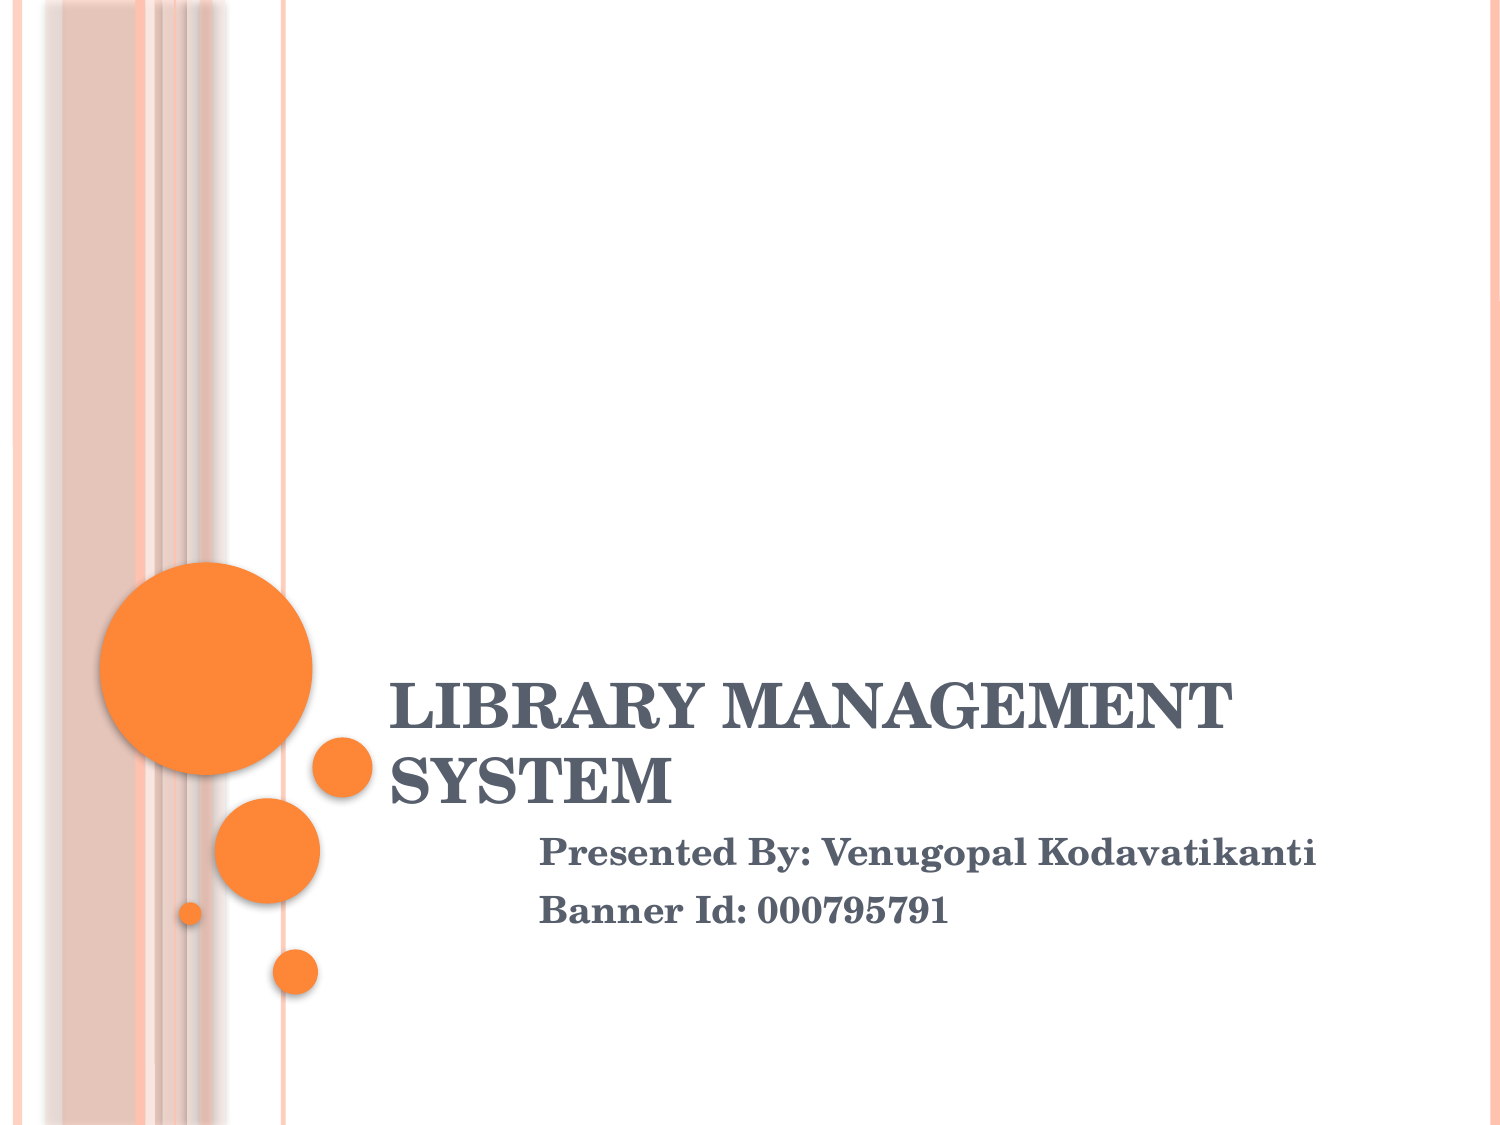

# Library management system
	Presented By: Venugopal Kodavatikanti
	Banner Id: 000795791